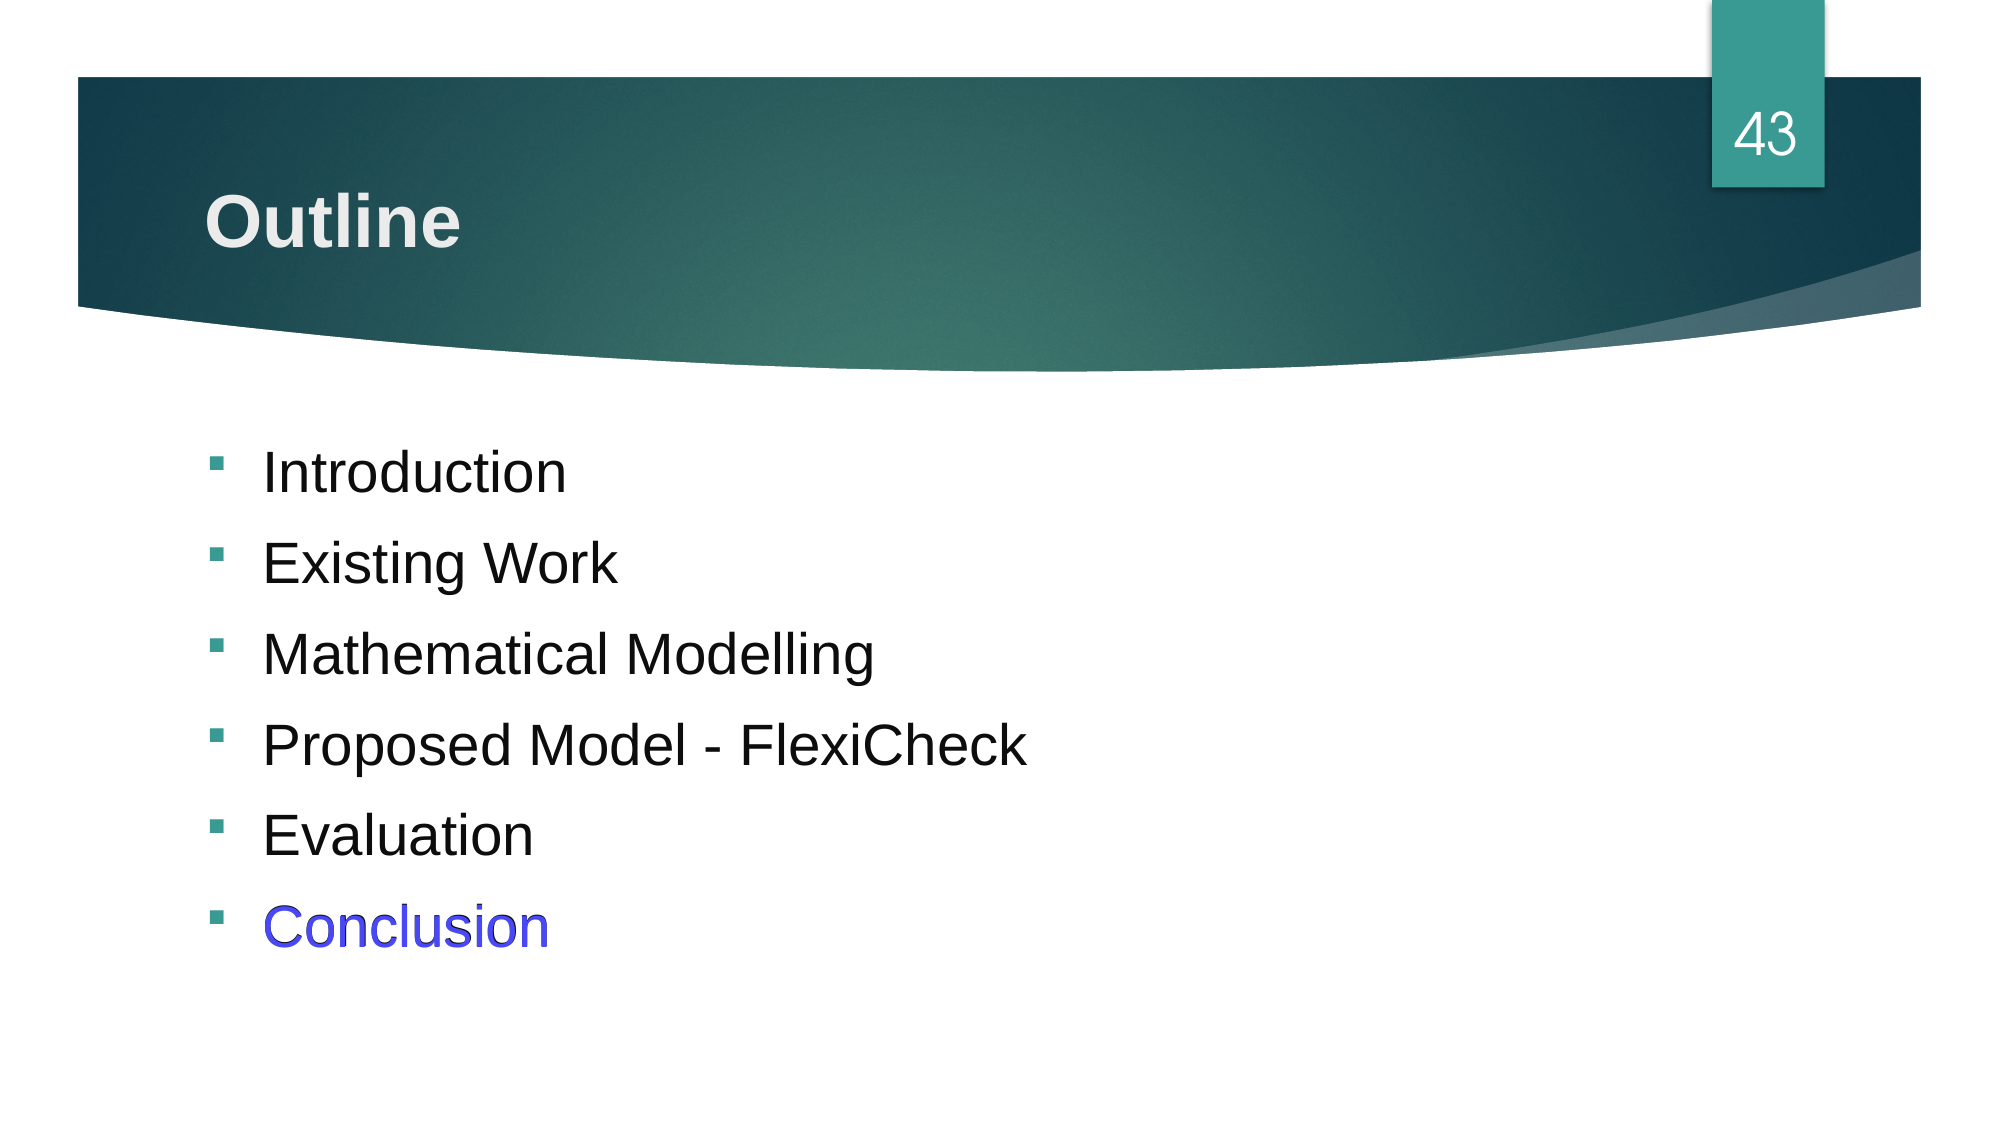

43
# Outline
Introduction
Existing Work
Mathematical Modelling
Proposed Model - FlexiCheck
Evaluation
Conclusion
Conclusion